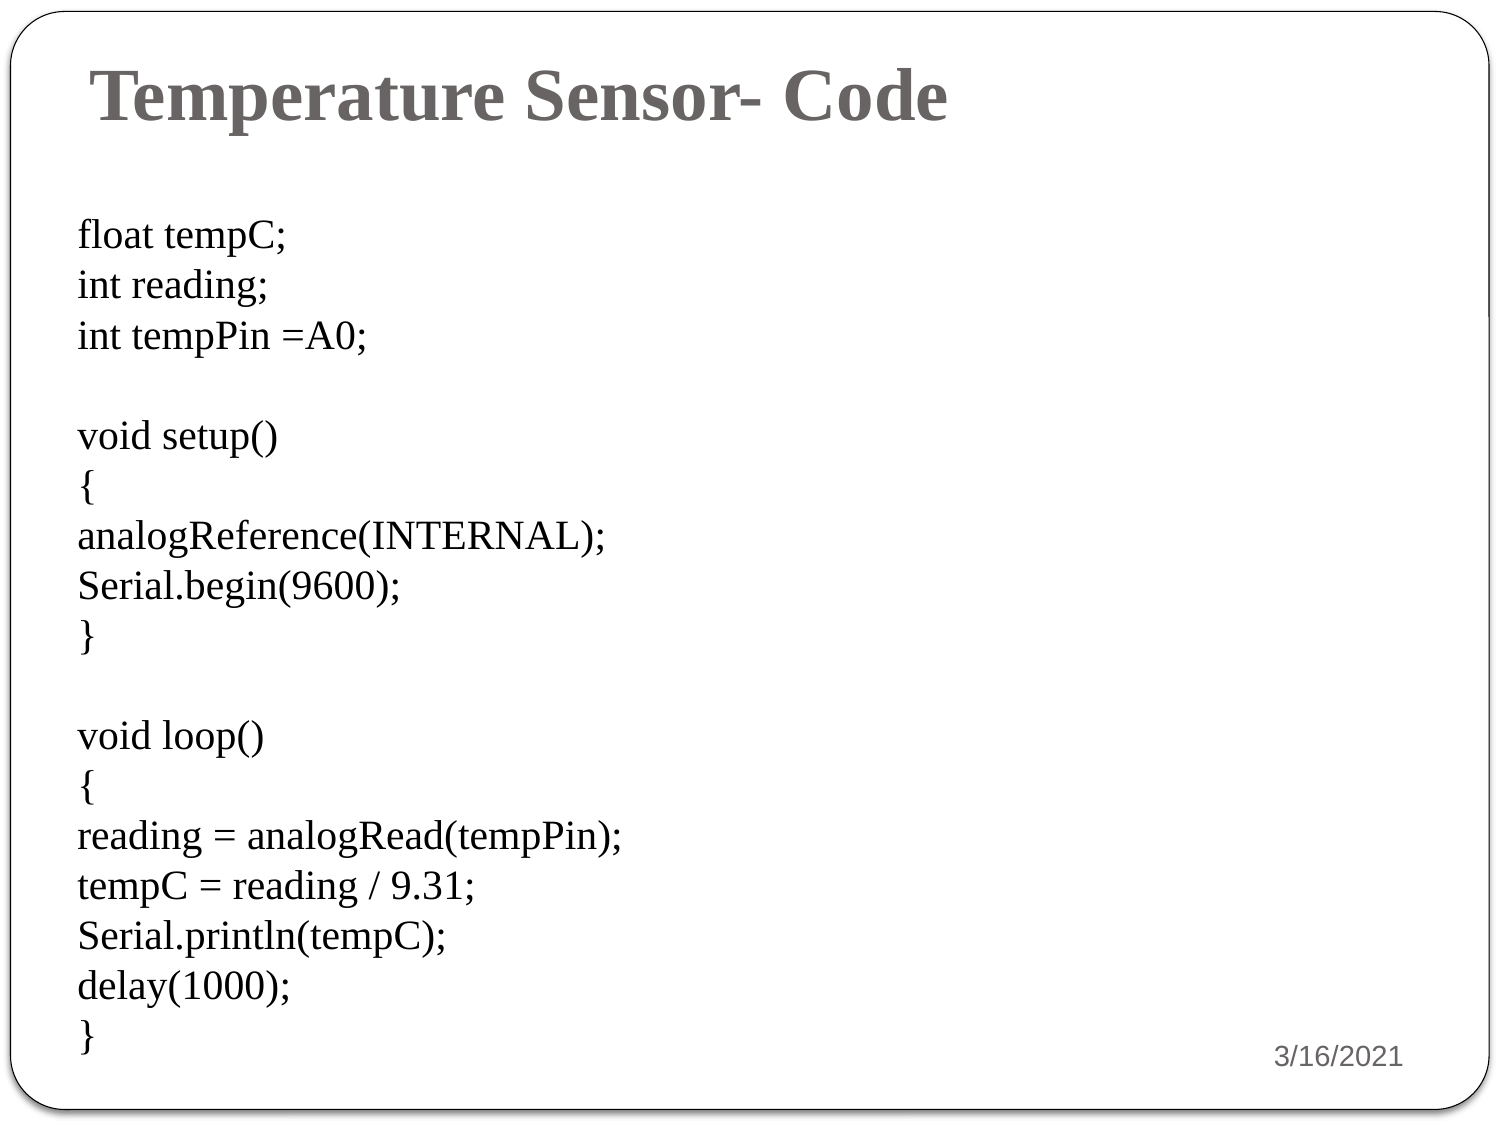

# Temperature Sensor- Code
float tempC;
int reading;
int tempPin =A0;
void setup()
{
analogReference(INTERNAL);
Serial.begin(9600);
}
void loop()
{
reading = analogRead(tempPin);
tempC = reading / 9.31;
Serial.println(tempC);
delay(1000);
}
3/16/2021